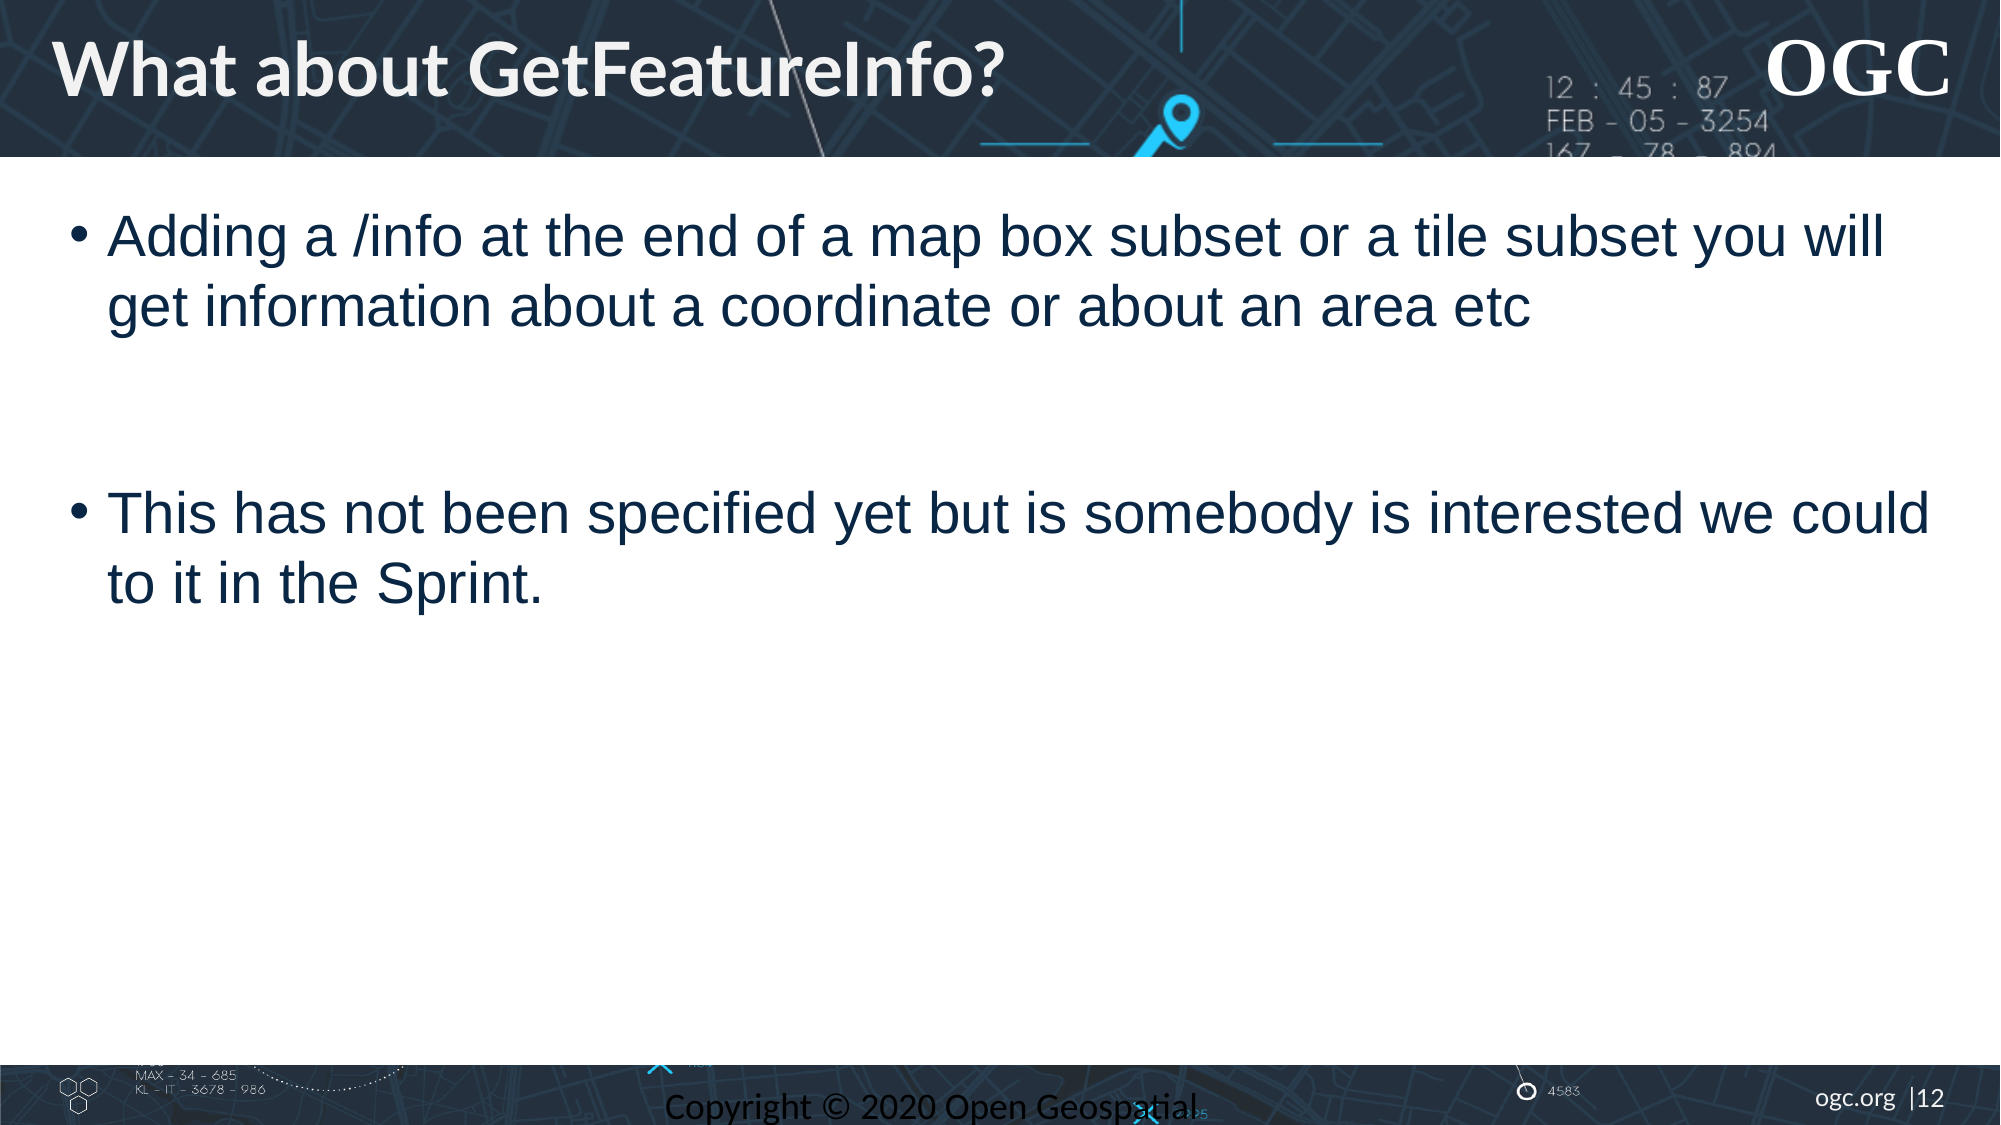

# What about GetFeatureInfo?
Adding a /info at the end of a map box subset or a tile subset you will get information about a coordinate or about an area etc

This has not been specified yet but is somebody is interested we could to it in the Sprint.
12
Copyright © 2020 Open Geospatial Consortium